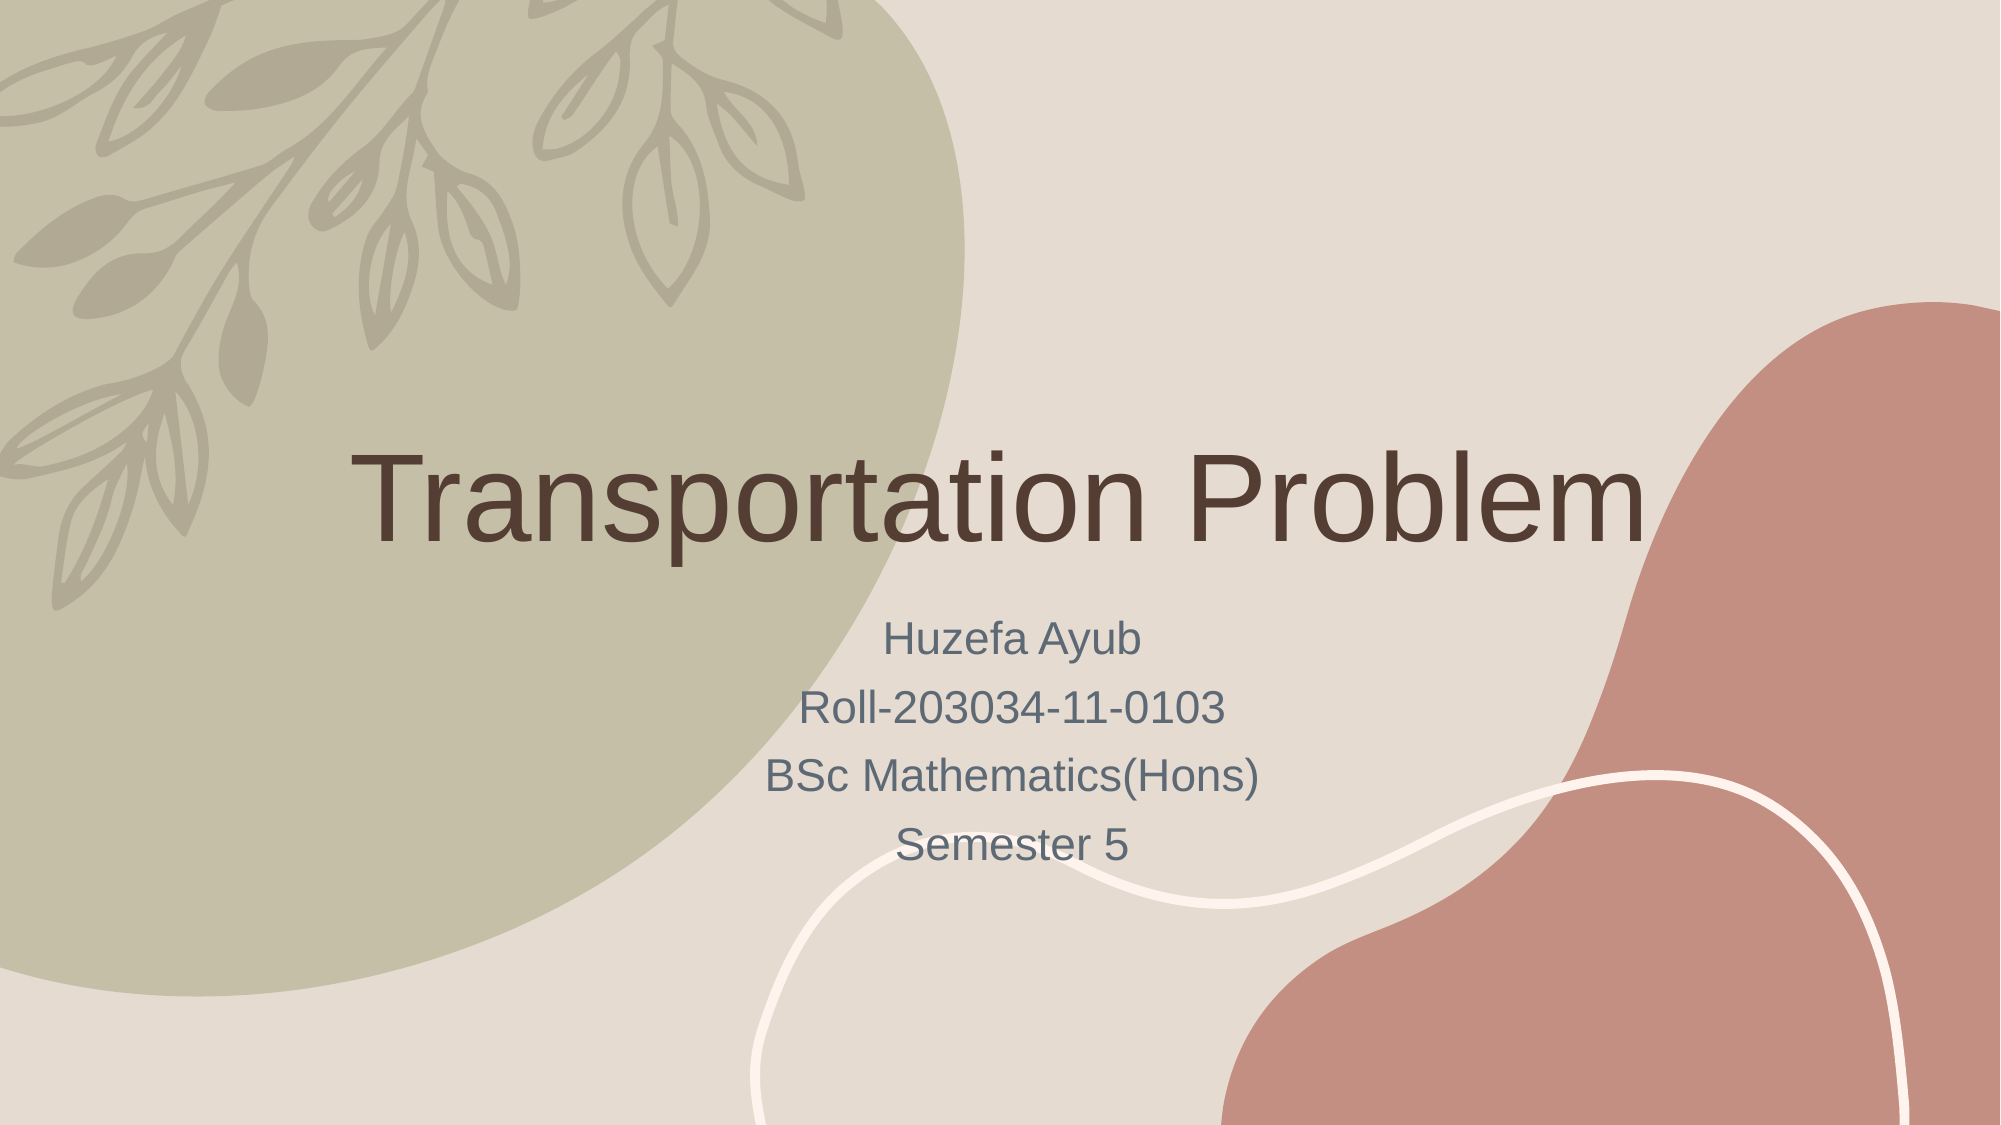

# Transportation Problem
Huzefa Ayub
Roll-203034-11-0103
BSc Mathematics(Hons)
Semester 5